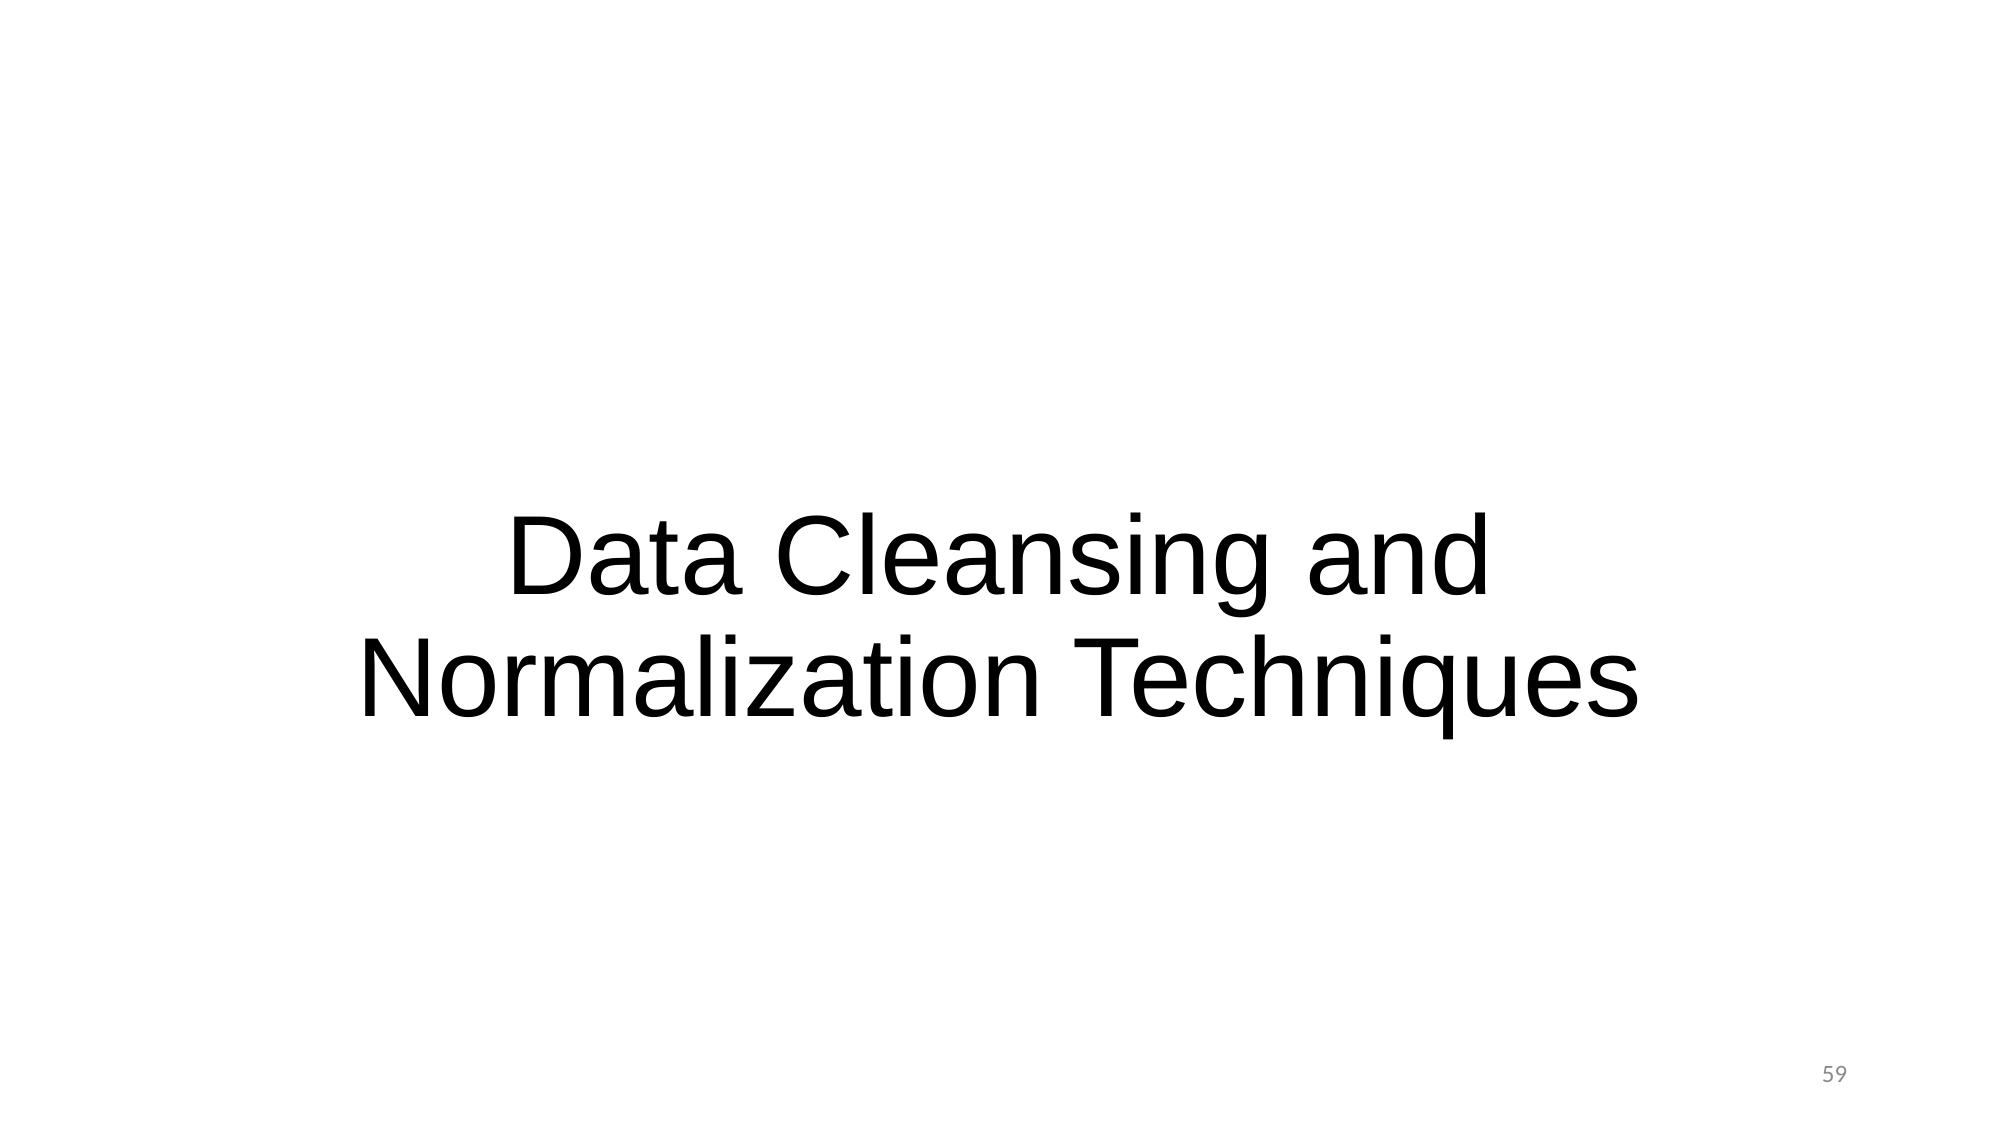

# Data Cleansing and Normalization Techniques

59